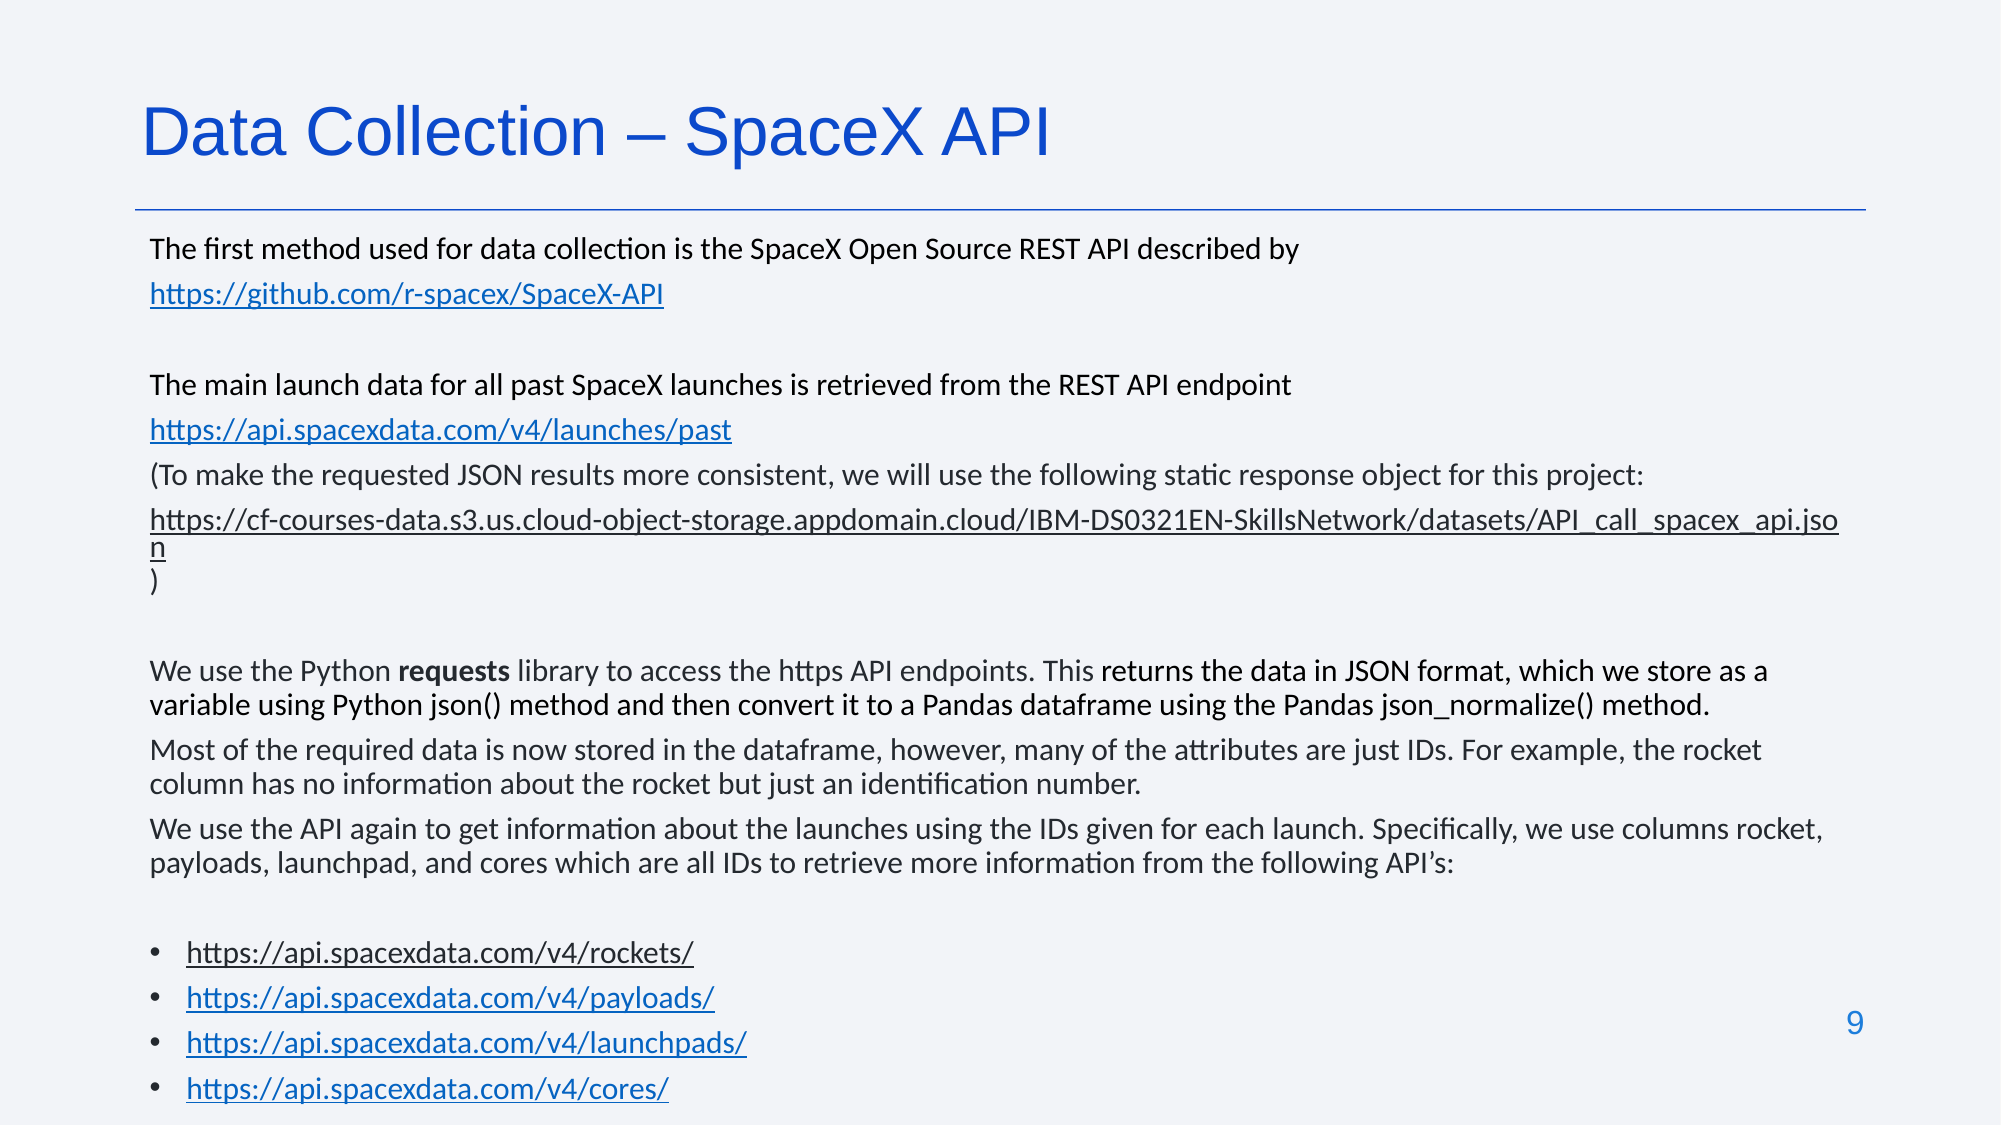

Data Collection – SpaceX API
The first method used for data collection is the SpaceX Open Source REST API described by
https://github.com/r-spacex/SpaceX-API

The main launch data for all past SpaceX launches is retrieved from the REST API endpoint
https://api.spacexdata.com/v4/launches/past
(To make the requested JSON results more consistent, we will use the following static response object for this project:
https://cf-courses-data.s3.us.cloud-object-storage.appdomain.cloud/IBM-DS0321EN-SkillsNetwork/datasets/API_call_spacex_api.json)

We use the Python requests library to access the https API endpoints. This returns the data in JSON format, which we store as a variable using Python json() method and then convert it to a Pandas dataframe using the Pandas json_normalize() method.
Most of the required data is now stored in the dataframe, however, many of the attributes are just IDs. For example, the rocket column has no information about the rocket but just an identification number.
We use the API again to get information about the launches using the IDs given for each launch. Specifically, we use columns rocket, payloads, launchpad, and cores which are all IDs to retrieve more information from the following API’s:

https://api.spacexdata.com/v4/rockets/
https://api.spacexdata.com/v4/payloads/
https://api.spacexdata.com/v4/launchpads/
https://api.spacexdata.com/v4/cores/

9